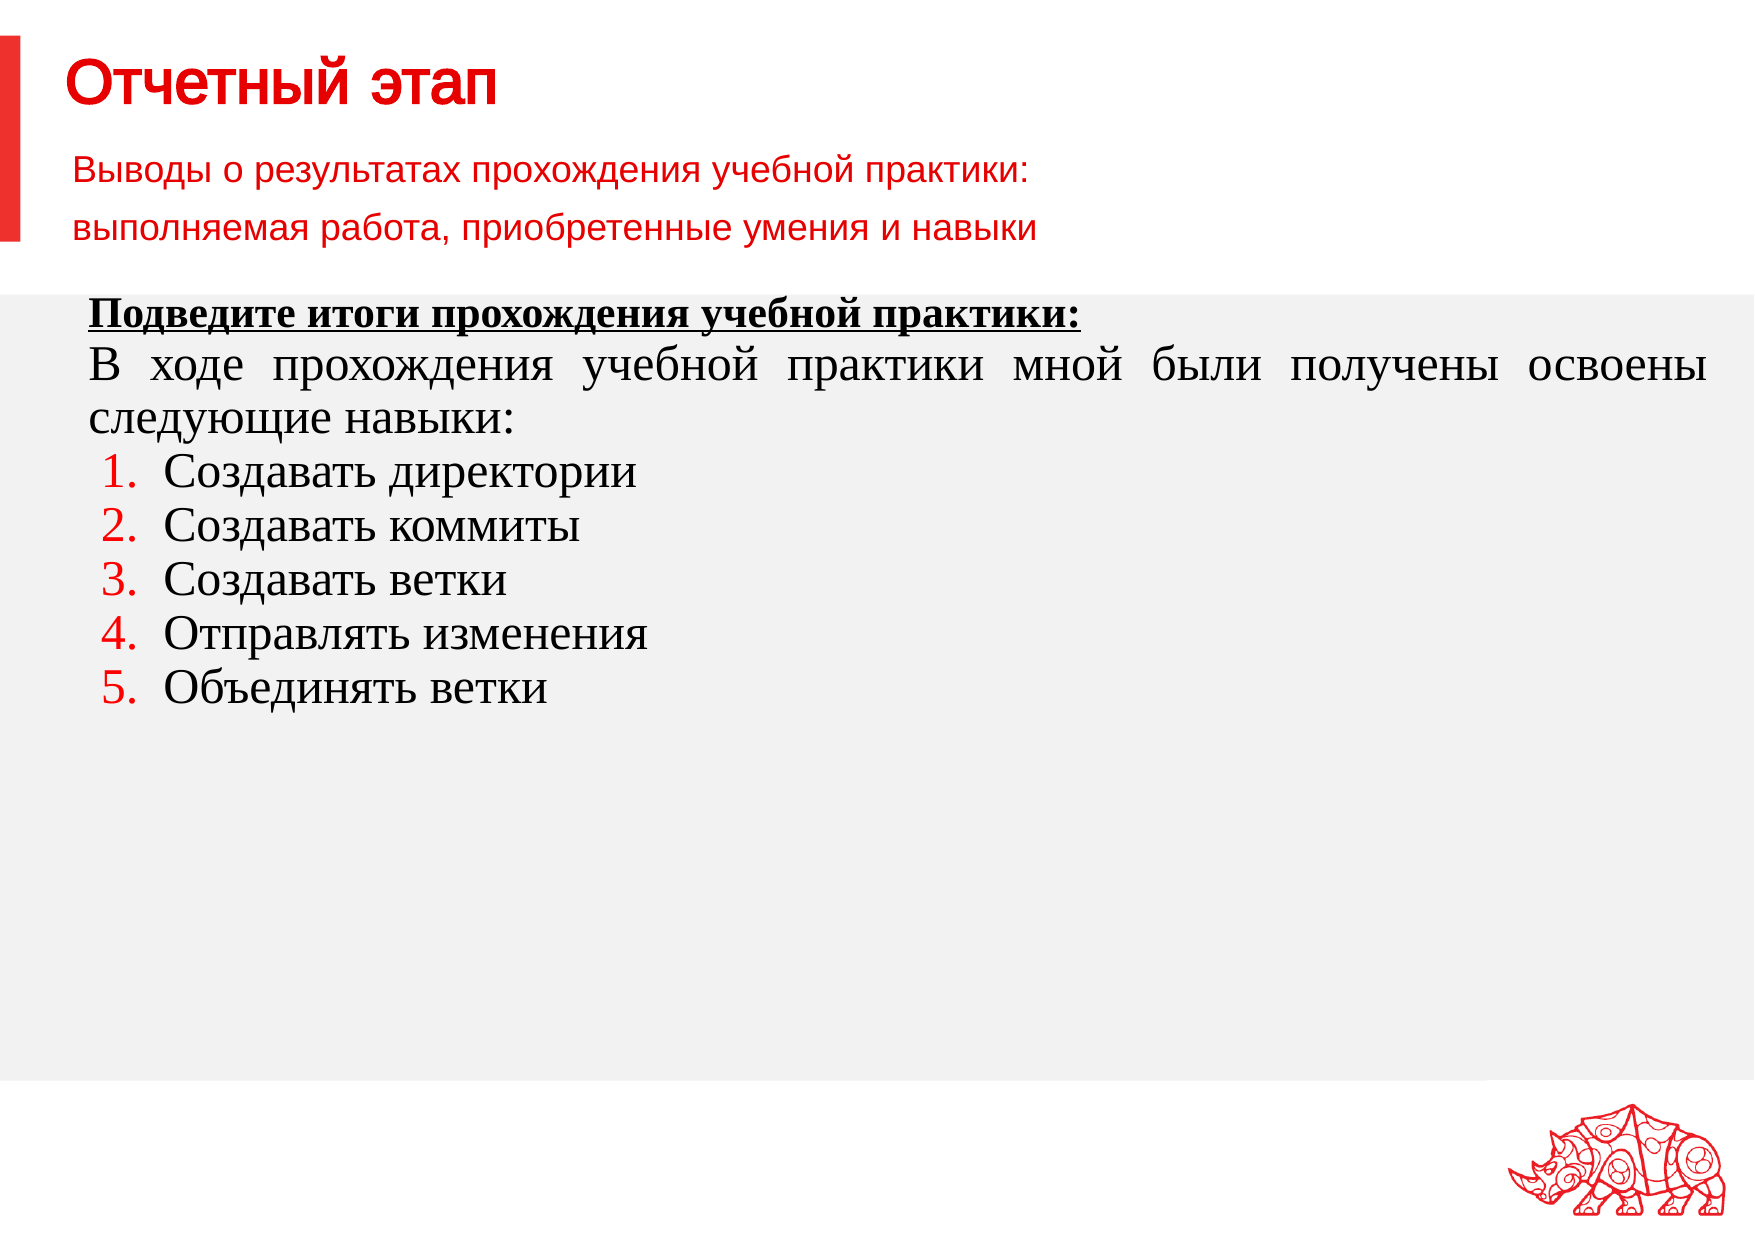

# Отчетный этап
Выводы о результатах прохождения учебной практики:
выполняемая работа, приобретенные умения и навыки

Подведите итоги прохождения учебной практики:
В ходе прохождения учебной практики мной были получены освоены следующие навыки:
Создавать директории
Создавать коммиты
Создавать ветки
Отправлять изменения
Объединять ветки